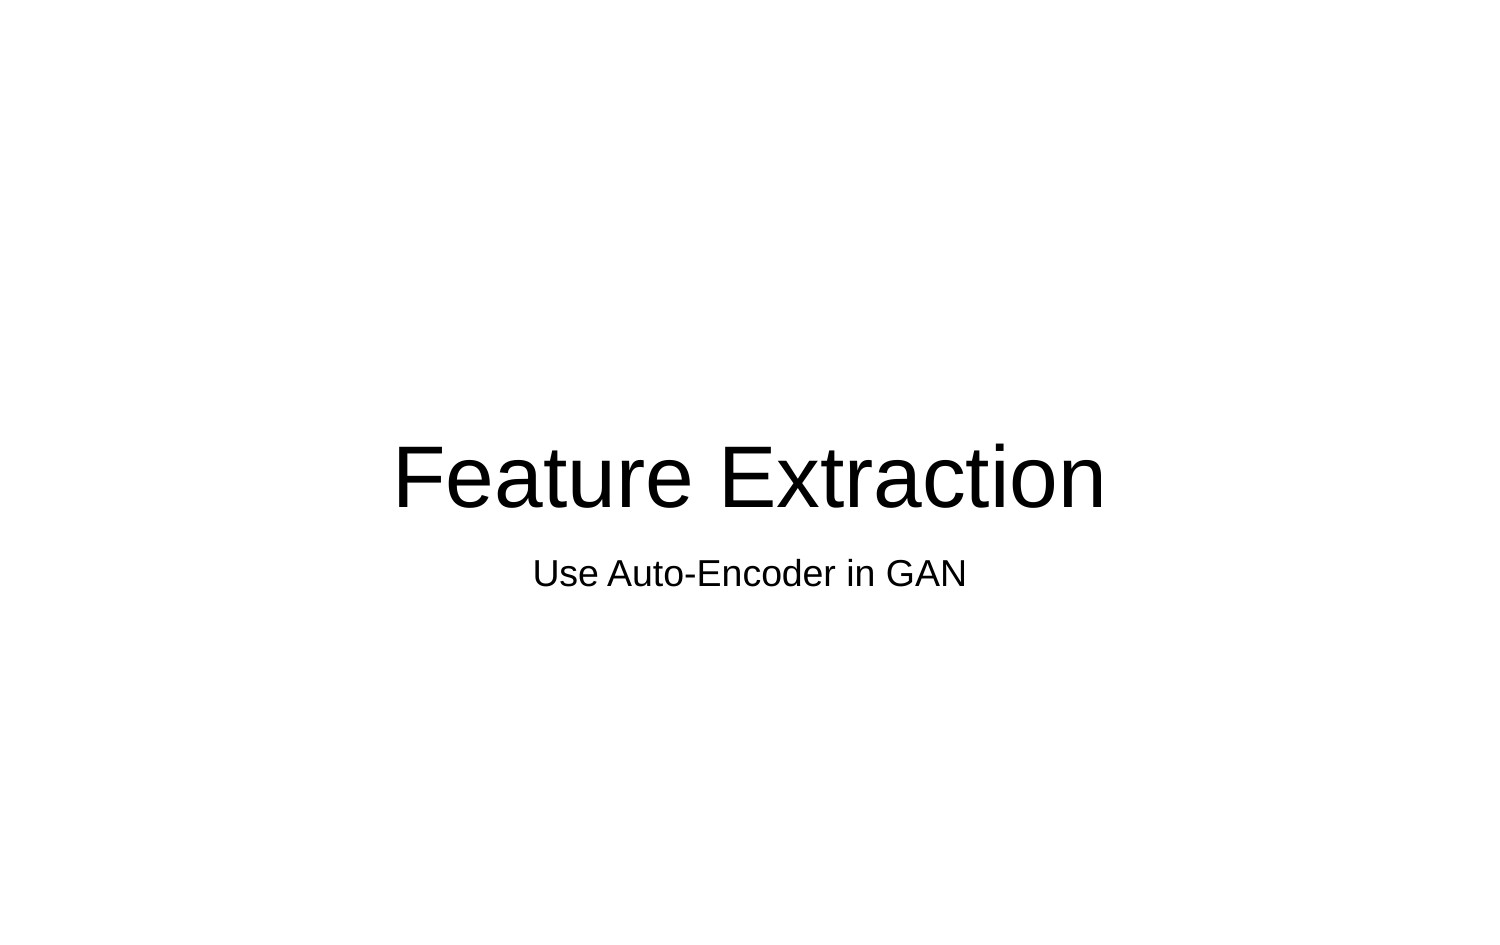

# Feature Extraction
Use Auto-Encoder in GAN